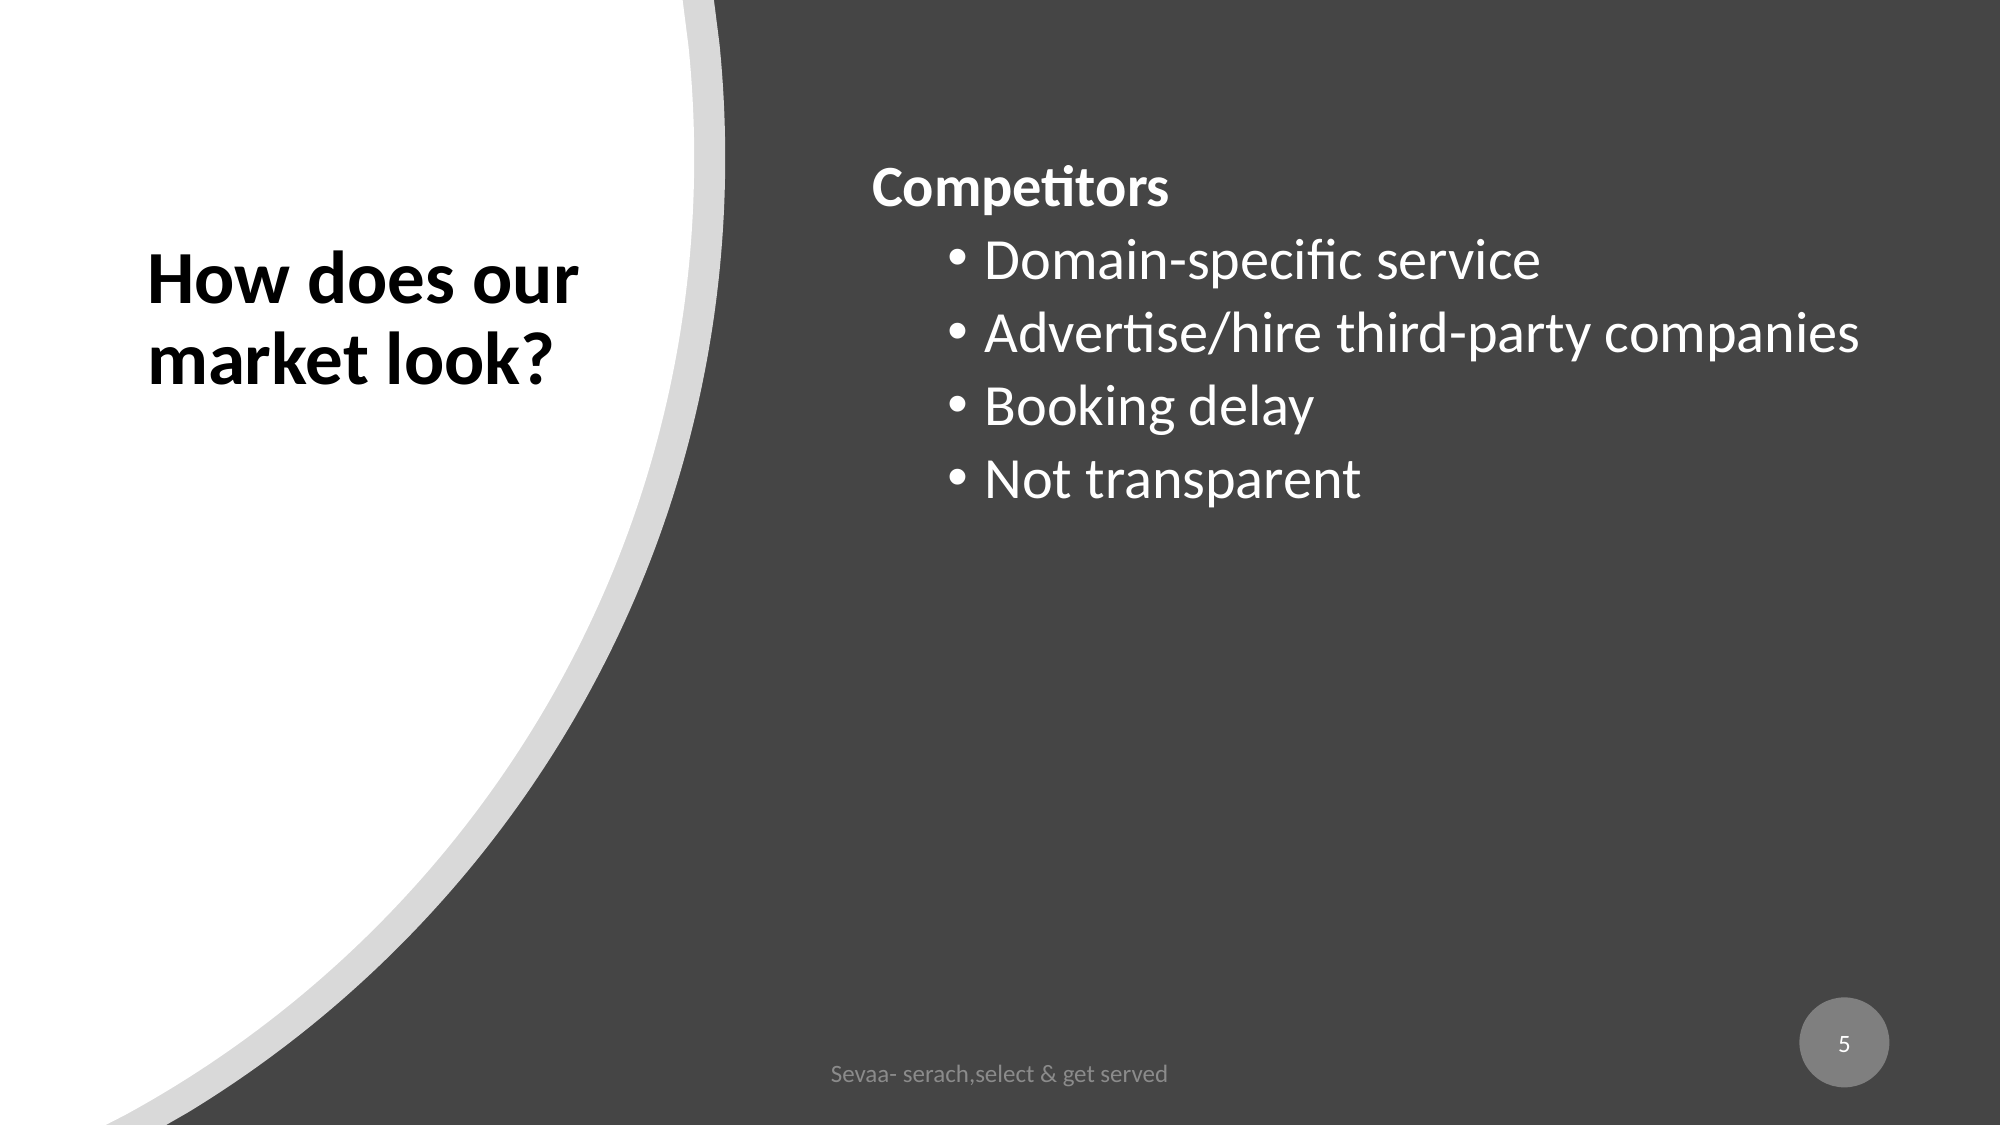

Competitors
Domain-specific service
Advertise/hire third-party companies
Booking delay
Not transparent

# How does our market look?

5
Sevaa- serach,select & get served